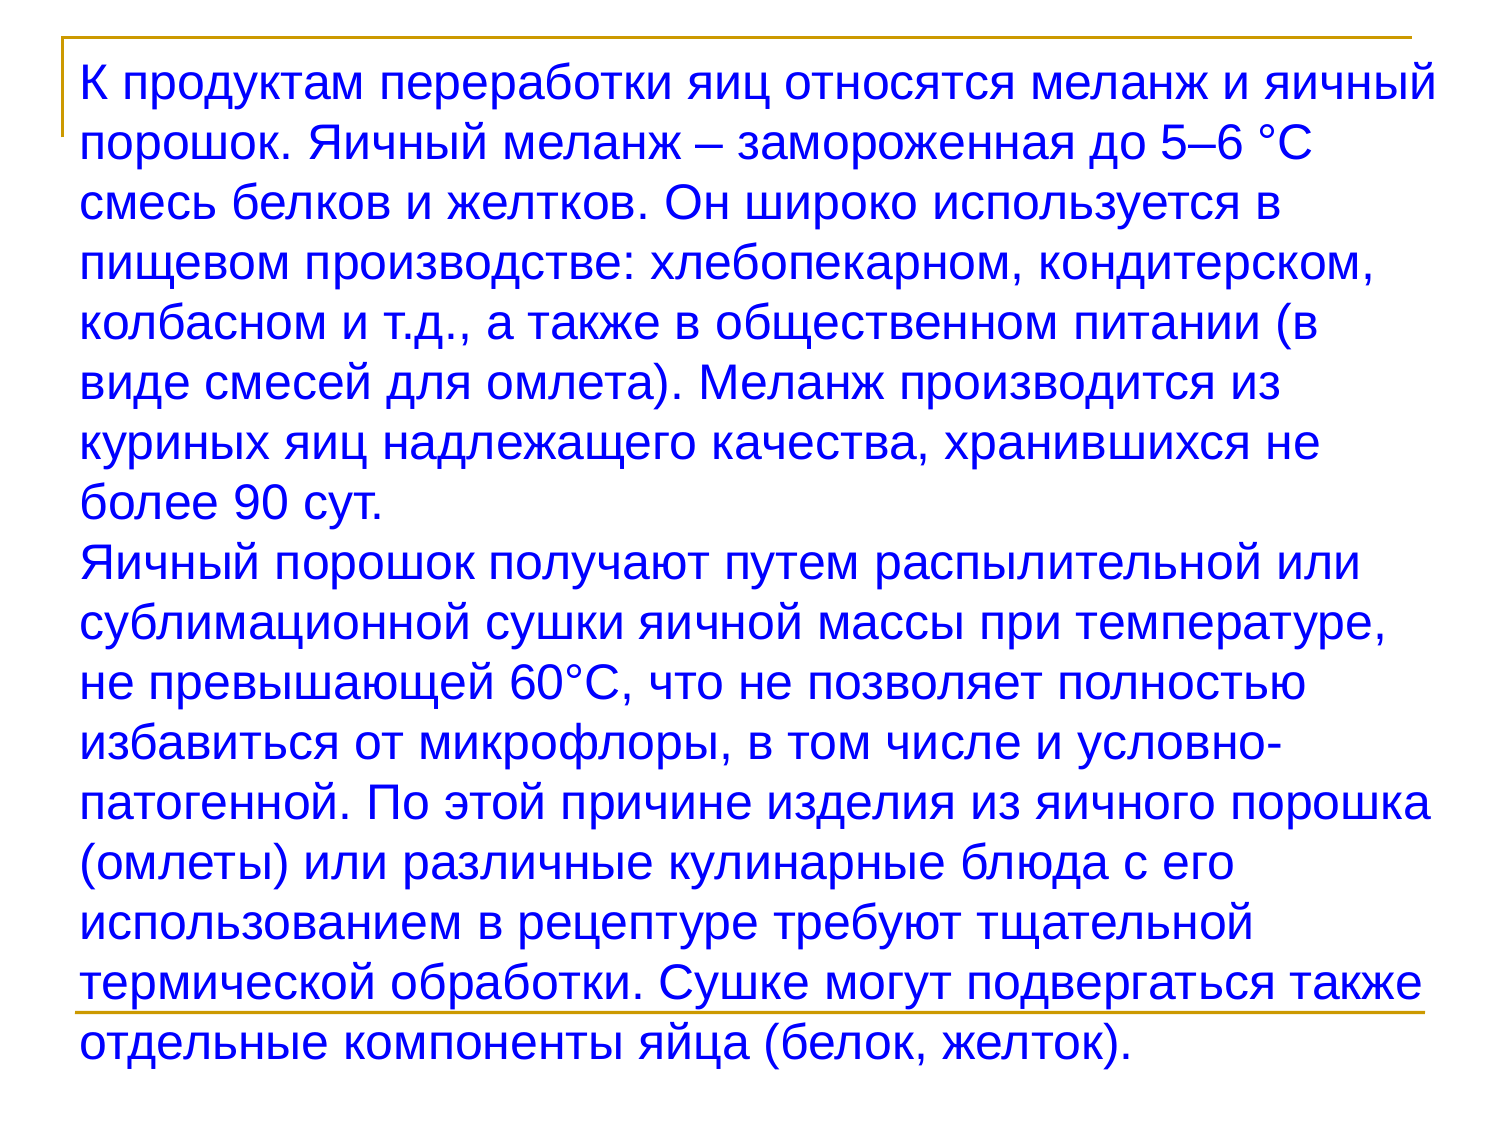

К продуктам переработки яиц относятся меланж и яичный порошок. Яичный меланж – замороженная до 5–6 °С смесь белков и желтков. Он широко используется в пищевом производстве: хлебопекарном, кондитерском, колбасном и т.д., а также в общественном питании (в виде смесей для омлета). Меланж производится из куриных яиц надлежащего качества, хранившихся не более 90 сут.
Яичный порошок получают путем распылительной или сублимационной сушки яичной массы при температуре, не превышающей 60°С, что не позволяет полностью избавиться от микрофлоры, в том числе и условно-патогенной. По этой причине изделия из яичного порошка (омлеты) или различные кулинарные блюда с его использованием в рецептуре требуют тщательной термической обработки. Сушке могут подвергаться также отдельные компоненты яйца (белок, желток).